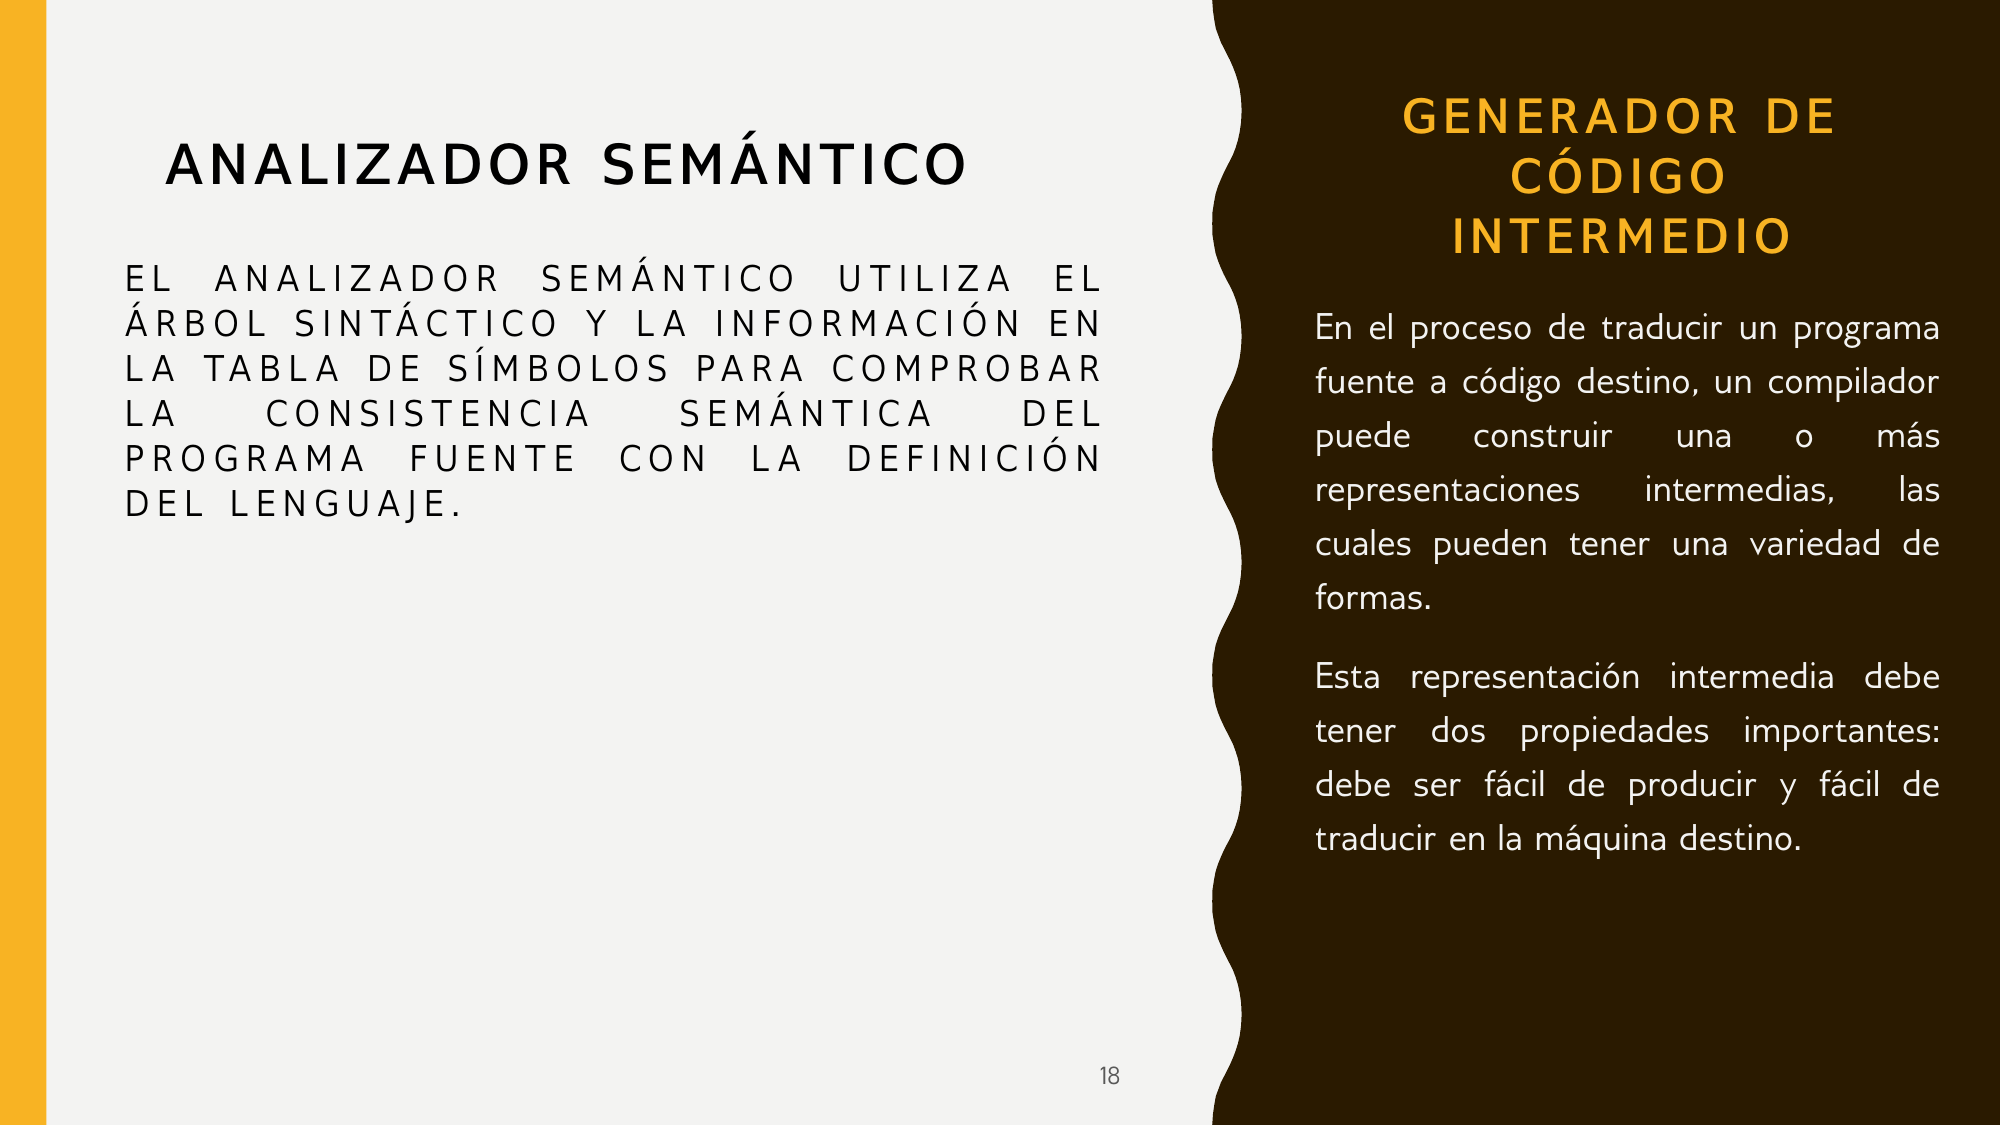

Analizador semántico
# GENERADOR DE CÓDIGO INTERMEDIO

El analizador semántico utiliza el árbol sintáctico y la información en la tabla de símbolos para comprobar la consistencia semántica del programa fuente con la definición del lenguaje.
En el proceso de traducir un programa fuente a código destino, un compilador puede construir una o más representaciones intermedias, las cuales pueden tener una variedad de formas.
Esta representación intermedia debe tener dos propiedades importantes: debe ser fácil de producir y fácil de traducir en la máquina destino.
18